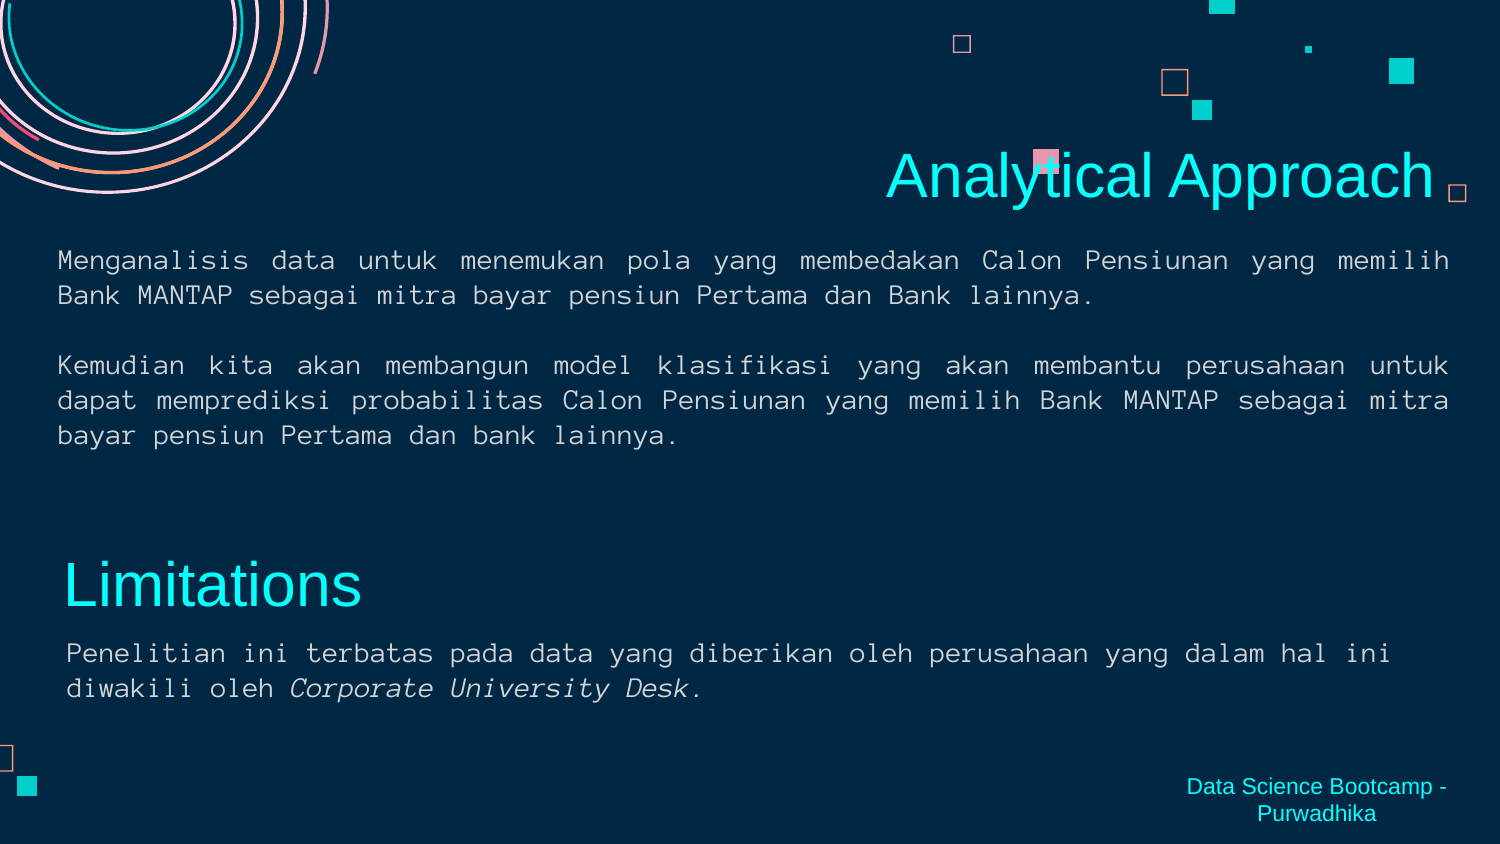

# Analytical Approach
Menganalisis data untuk menemukan pola yang membedakan Calon Pensiunan yang memilih Bank MANTAP sebagai mitra bayar pensiun Pertama dan Bank lainnya.

Kemudian kita akan membangun model klasifikasi yang akan membantu perusahaan untuk dapat memprediksi probabilitas Calon Pensiunan yang memilih Bank MANTAP sebagai mitra bayar pensiun Pertama dan bank lainnya.

Limitations
Penelitian ini terbatas pada data yang diberikan oleh perusahaan yang dalam hal ini diwakili oleh Corporate University Desk.
Data Science Bootcamp - Purwadhika